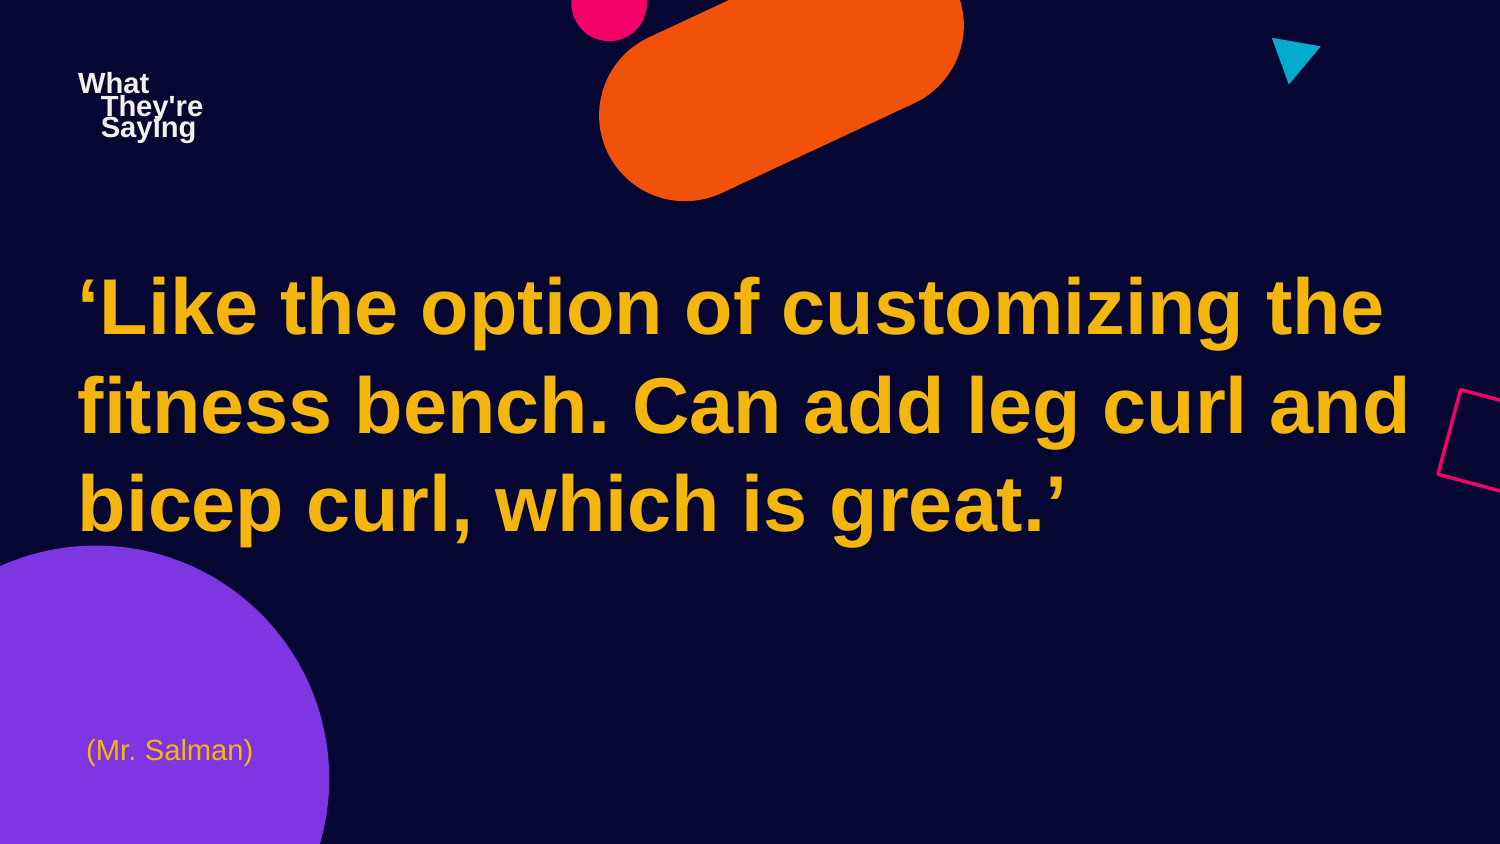

What
They're Saying

‘Like the option of customizing the fitness bench. Can add leg curl and bicep curl, which is great.’

 (Mr. Salman)